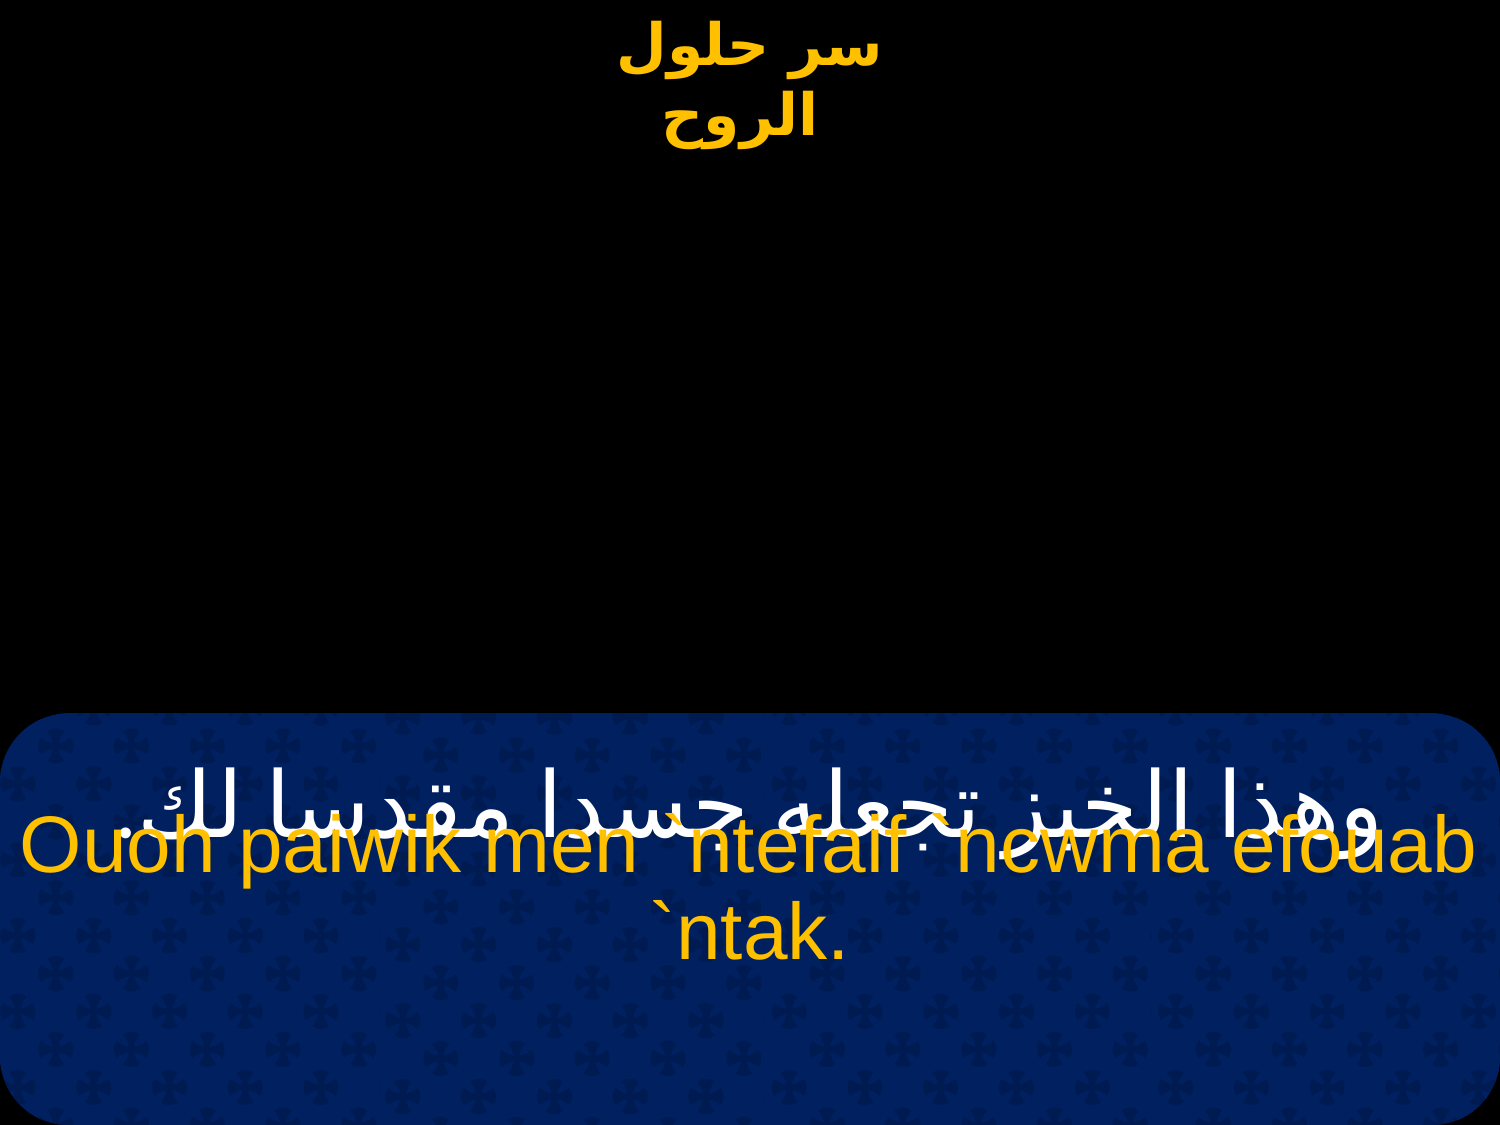

# وهذا الخبز تجعله جسدا مقدسا لك.
Ouoh paiwik men `ntefaif `ncwma efouab `ntak.